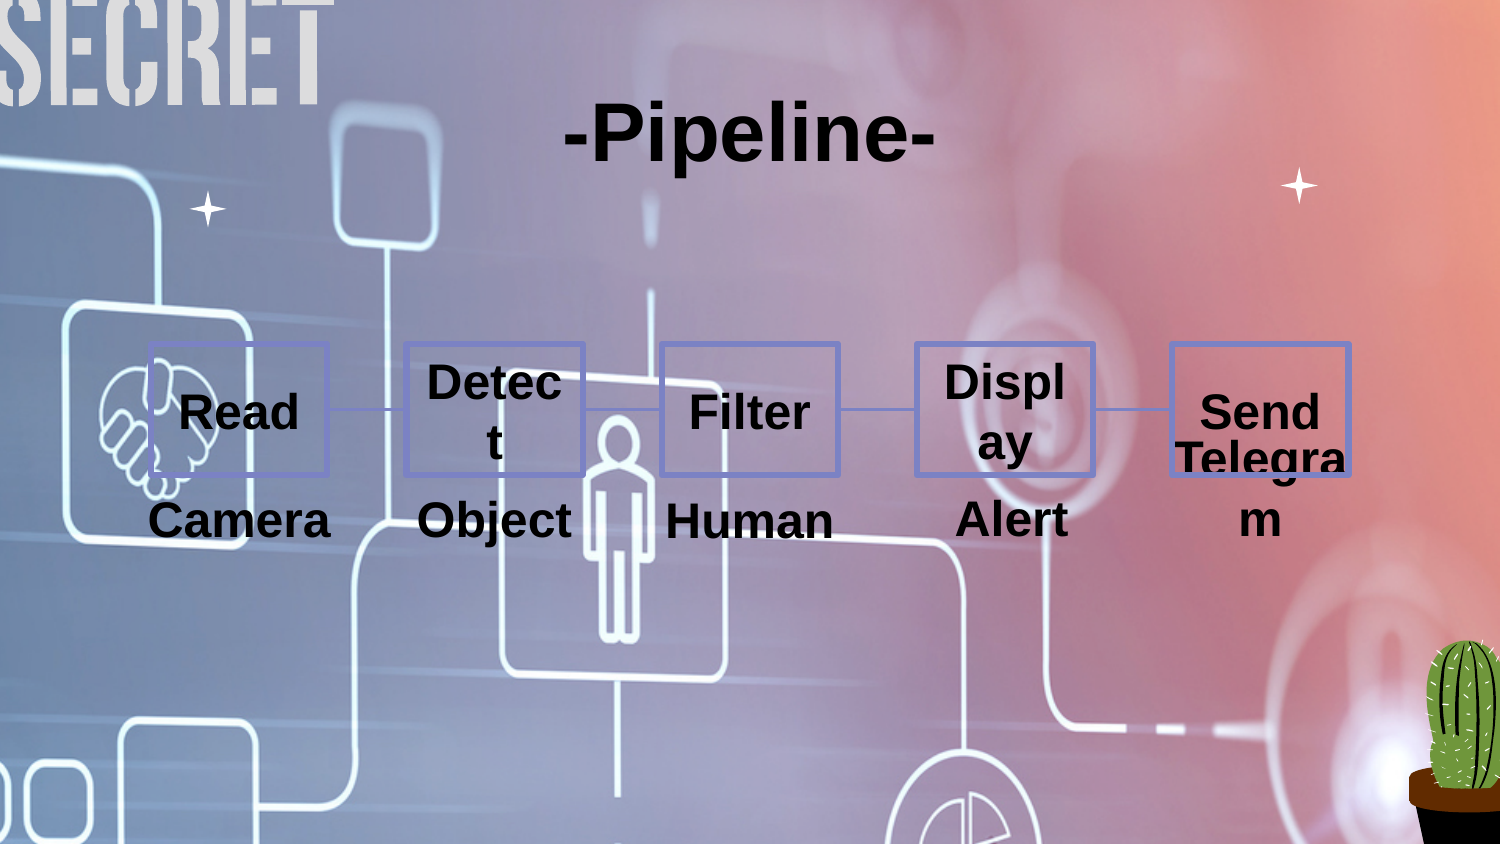

# -Pipeline-

Read
Detect
Filter
Display
Send
Human

Alert
Telegram
Camera

Object